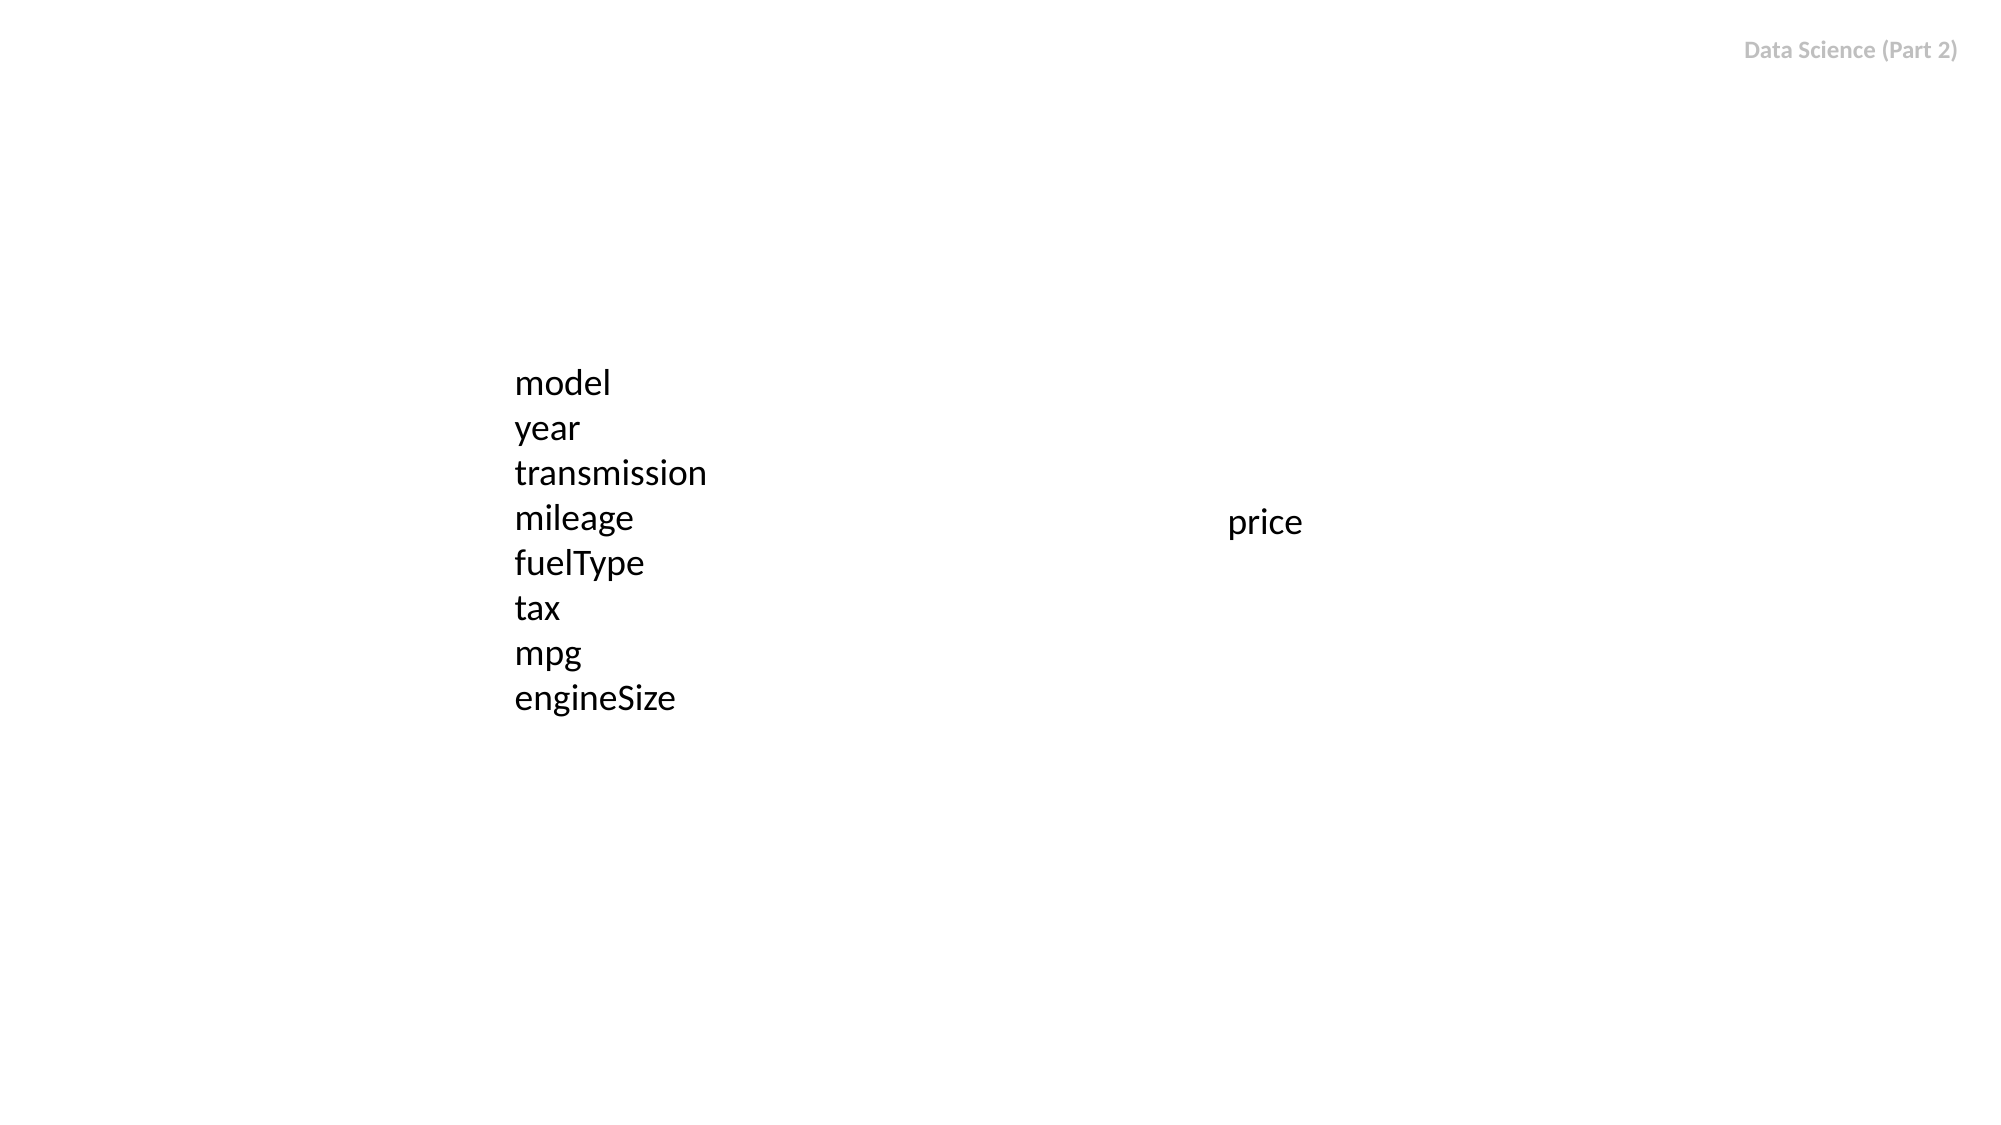

#
model
year
transmission
mileage
fuelType
tax
mpg
engineSize
price